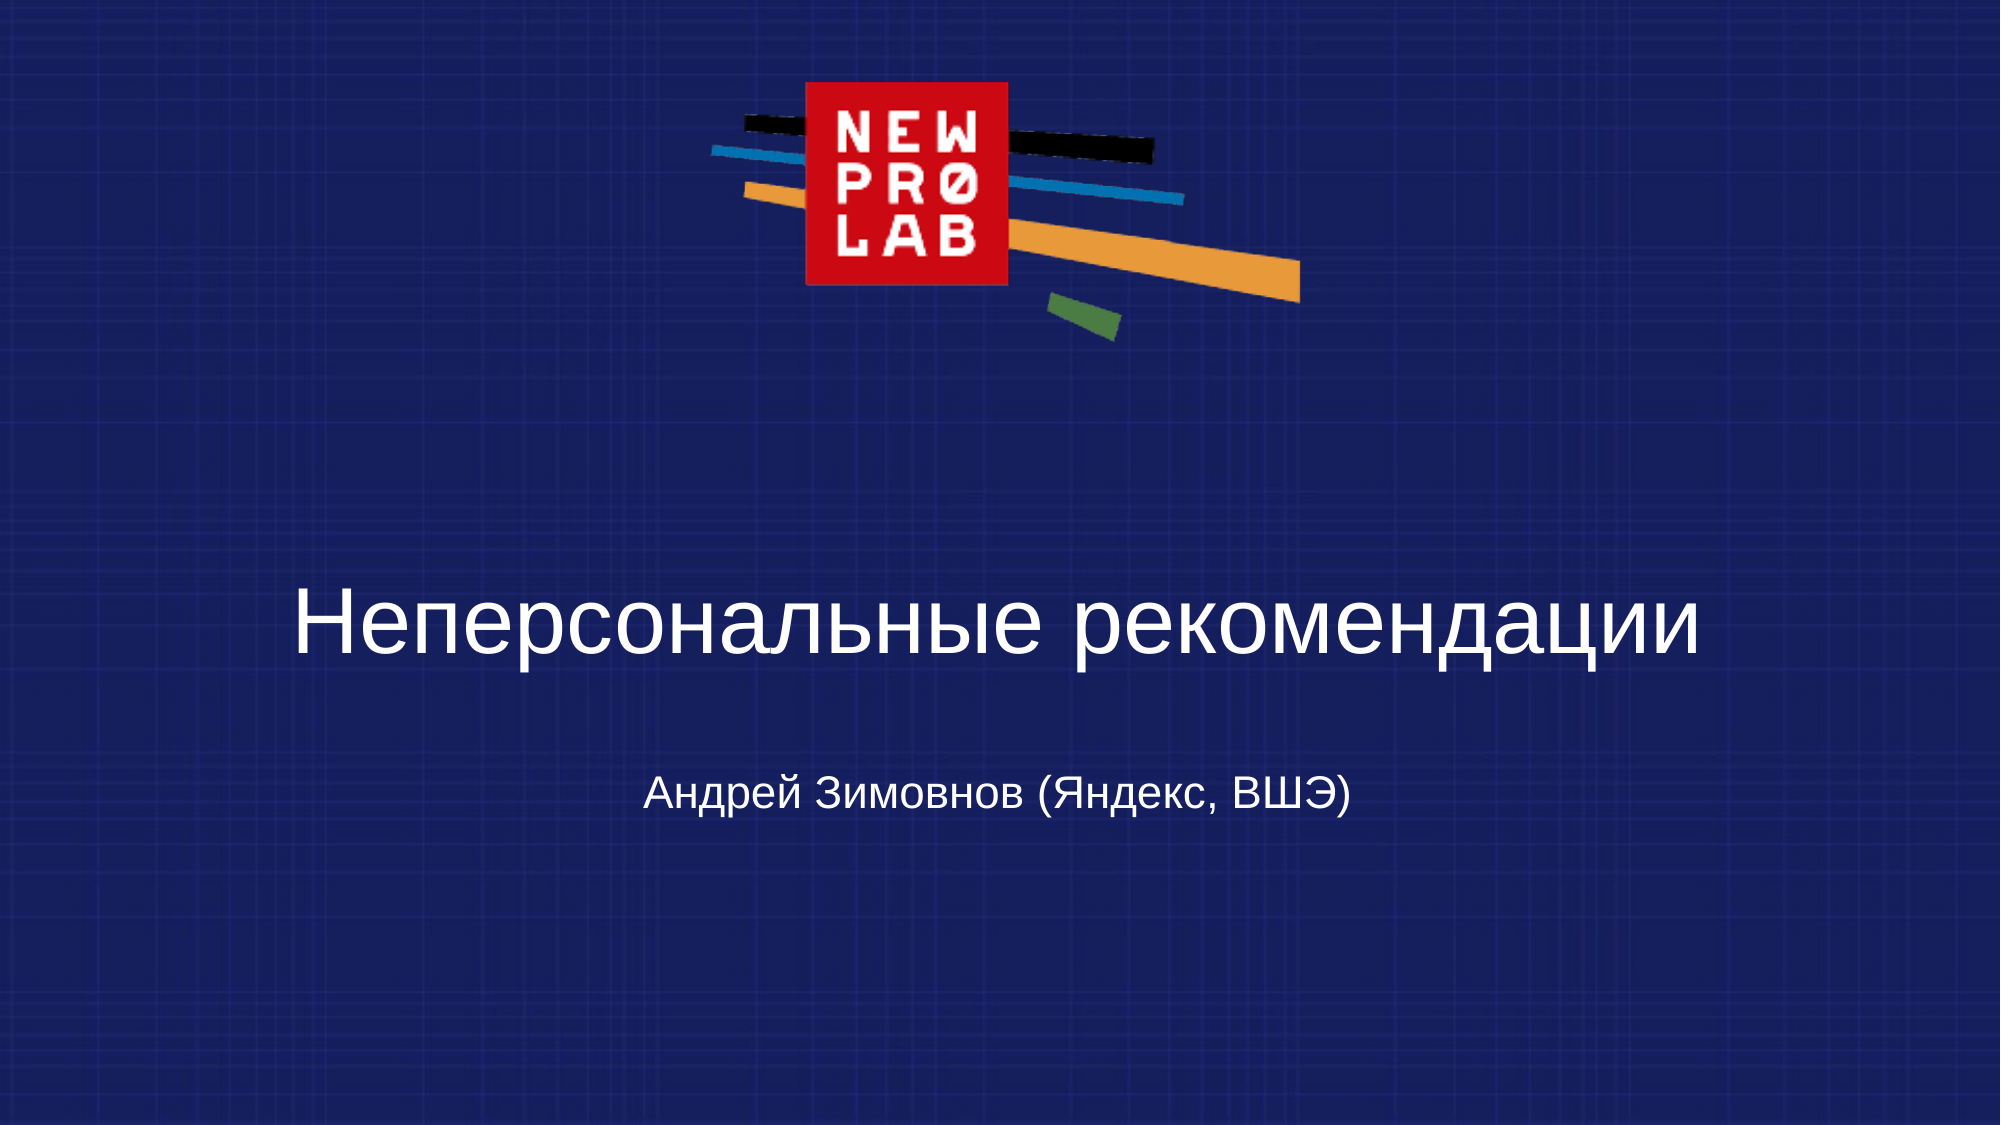

# Неперсональные рекомендации
Андрей Зимовнов (Яндекс, ВШЭ)